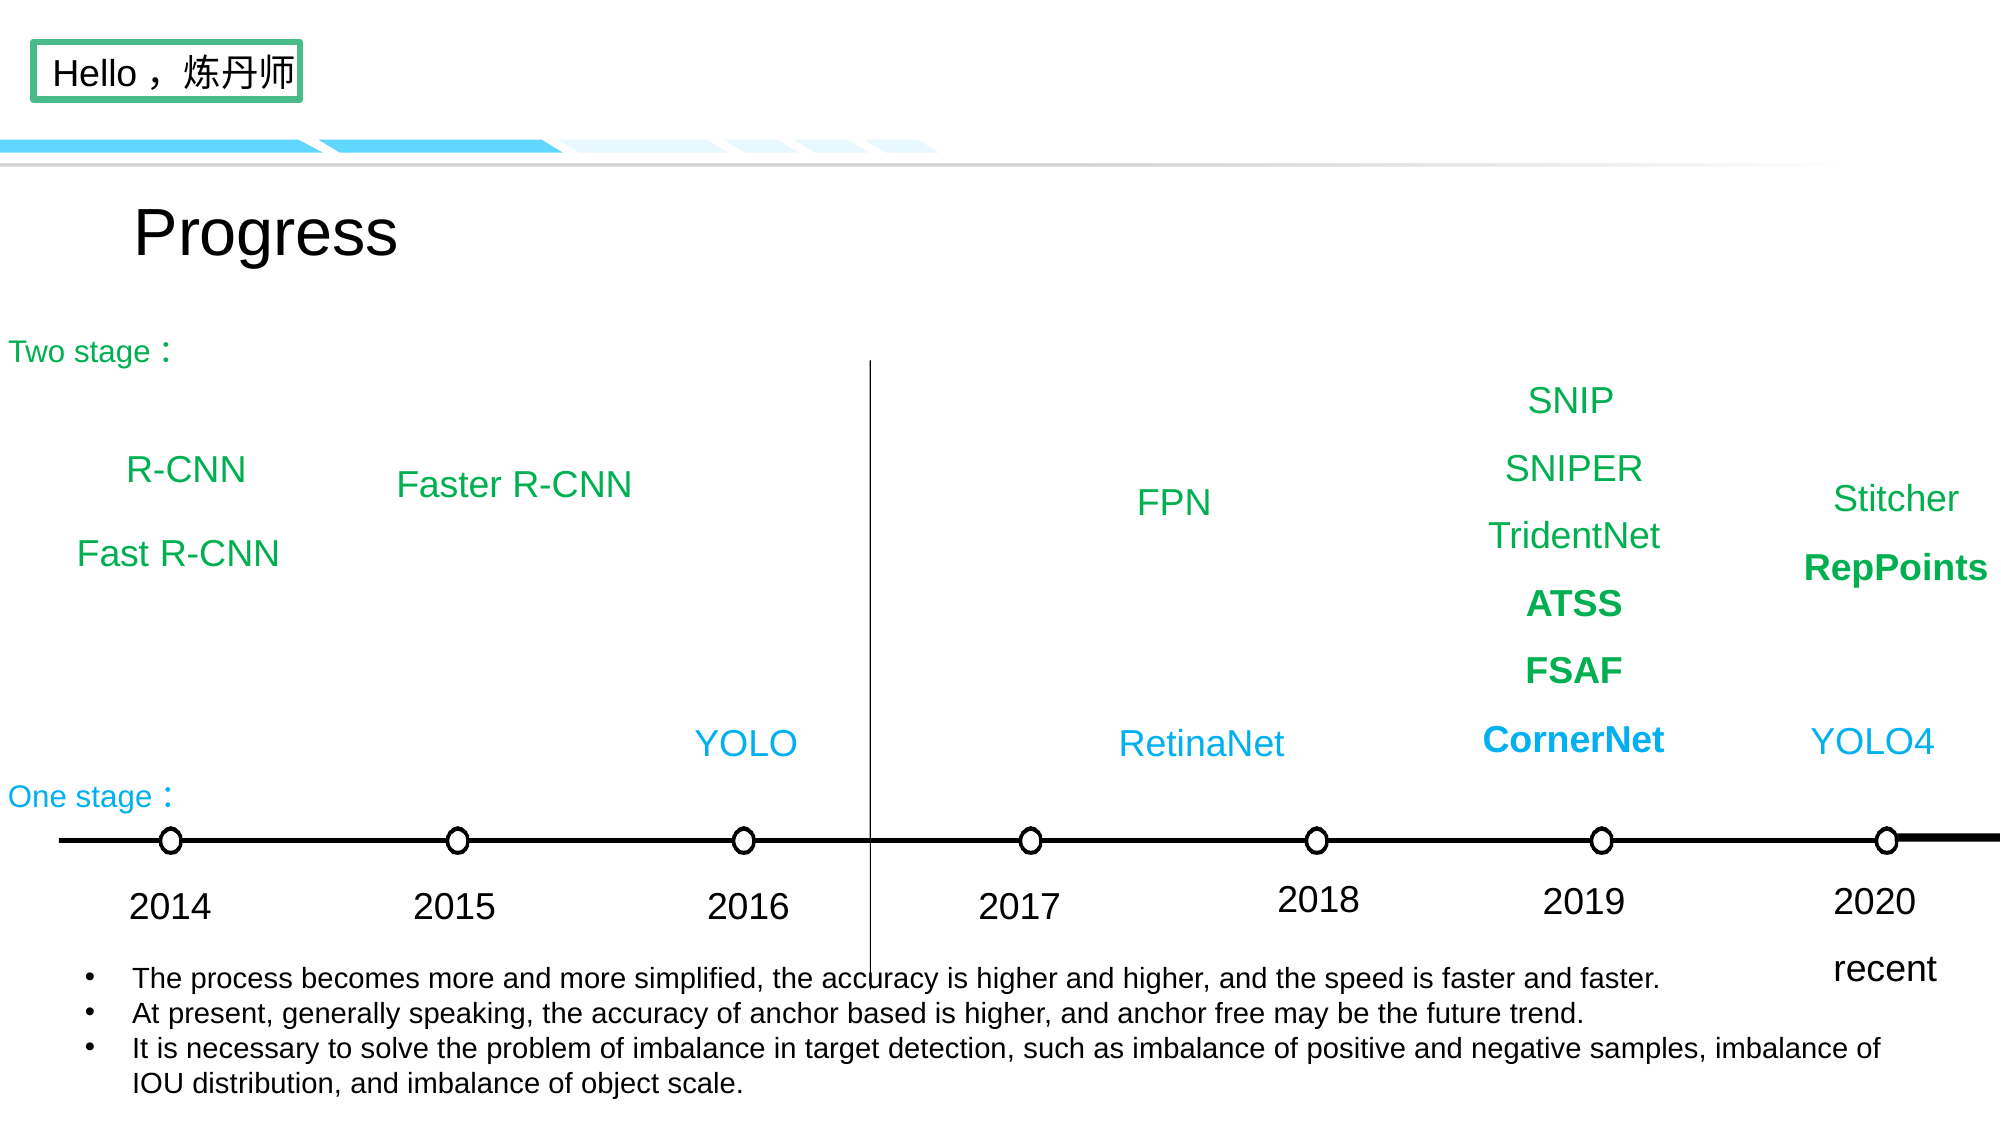

Progress
Two stage：
SNIP
SNIPER
TridentNet
ATSS
FSAF

R-CNN
FPN
Stitcher
RepPoints
Faster R-CNN
Fast R-CNN
YOLO
RetinaNet
CornerNet
YOLO4
One stage：

2018
2019
2020
2015
2016
2017
2014
recent
The process becomes more and more simplified, the accuracy is higher and higher, and the speed is faster and faster.
At present, generally speaking, the accuracy of anchor based is higher, and anchor free may be the future trend.
It is necessary to solve the problem of imbalance in target detection, such as imbalance of positive and negative samples, imbalance of IOU distribution, and imbalance of object scale.